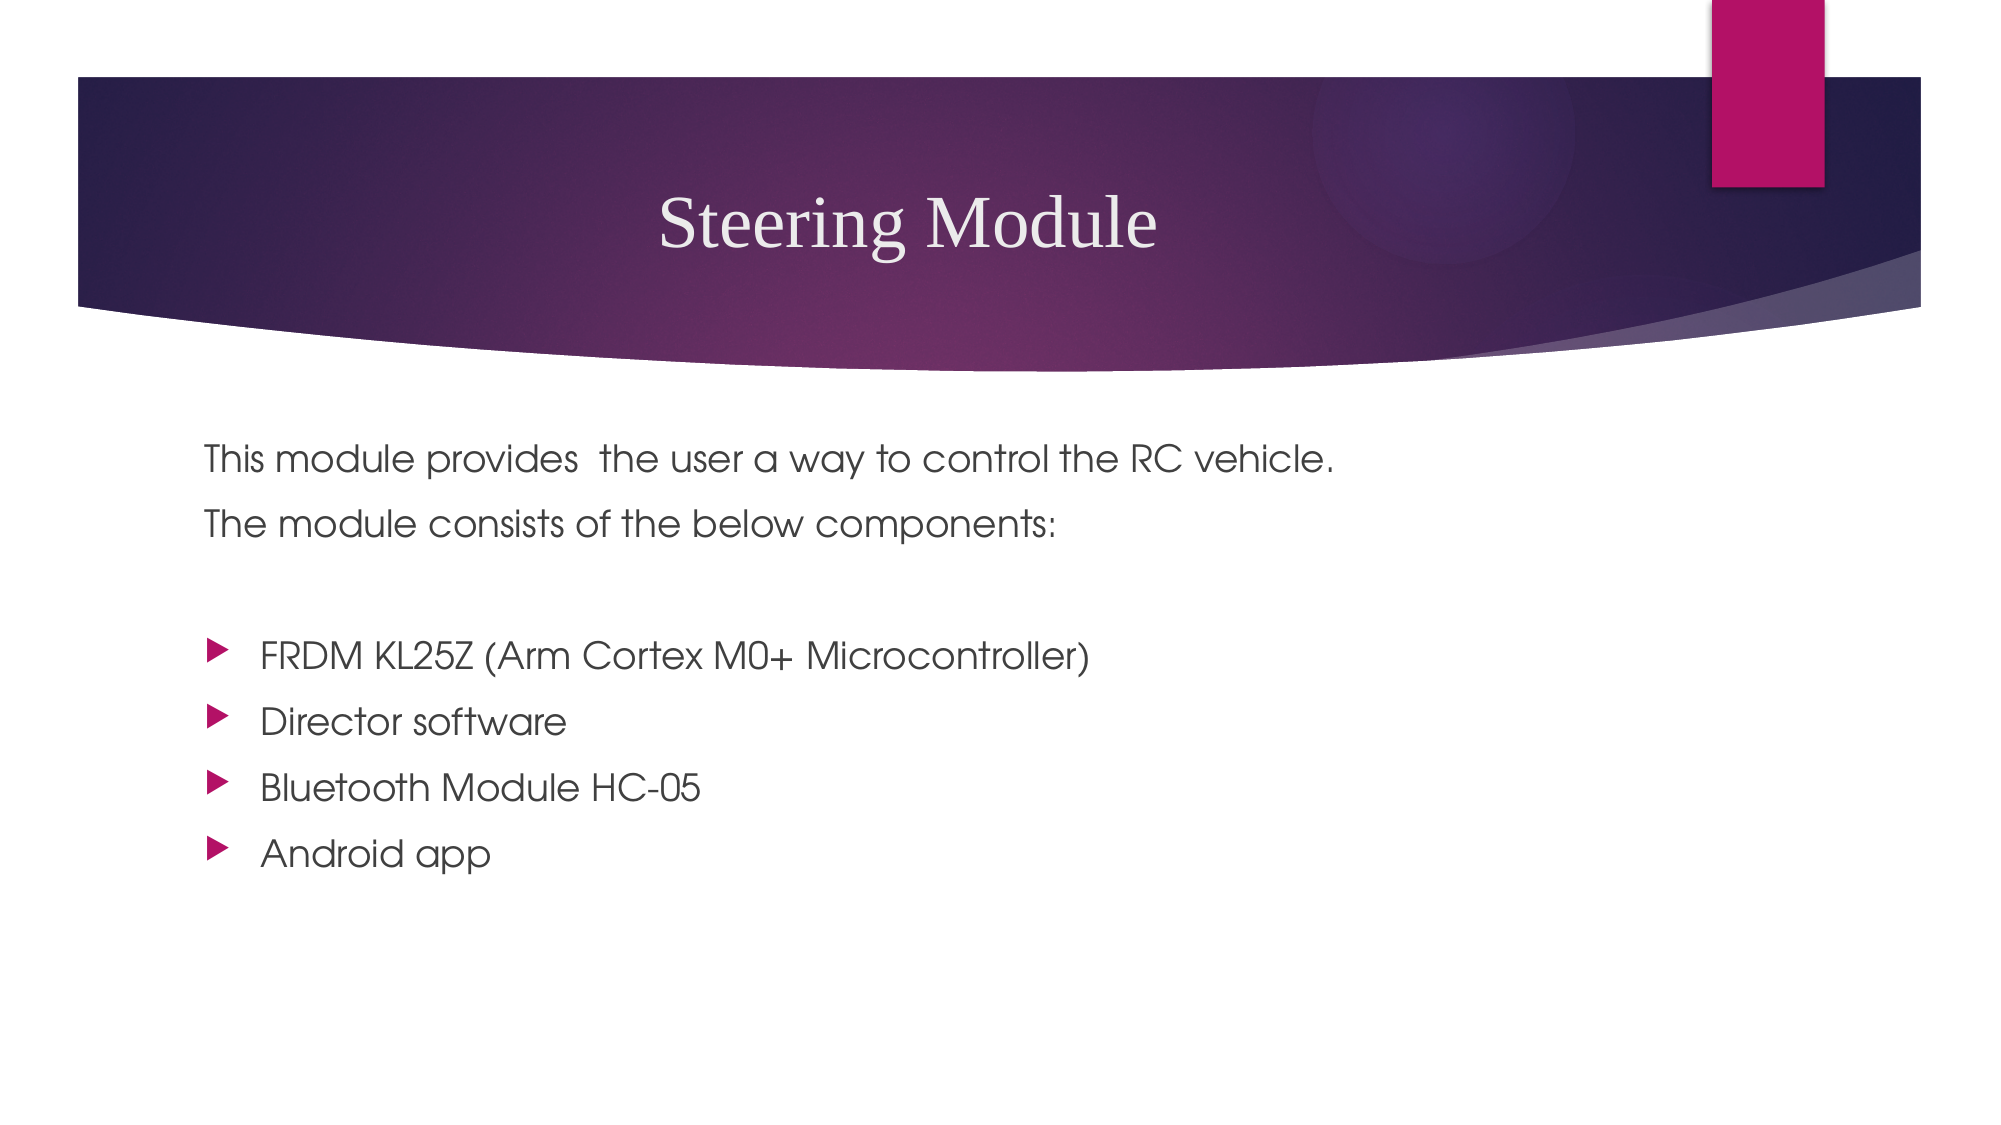

# Steering Module
This module provides  the user a way to control the RC vehicle.
The module consists of the below components:

FRDM KL25Z (Arm Cortex M0+ Microcontroller)
Director software
Bluetooth Module HC-05
Android app